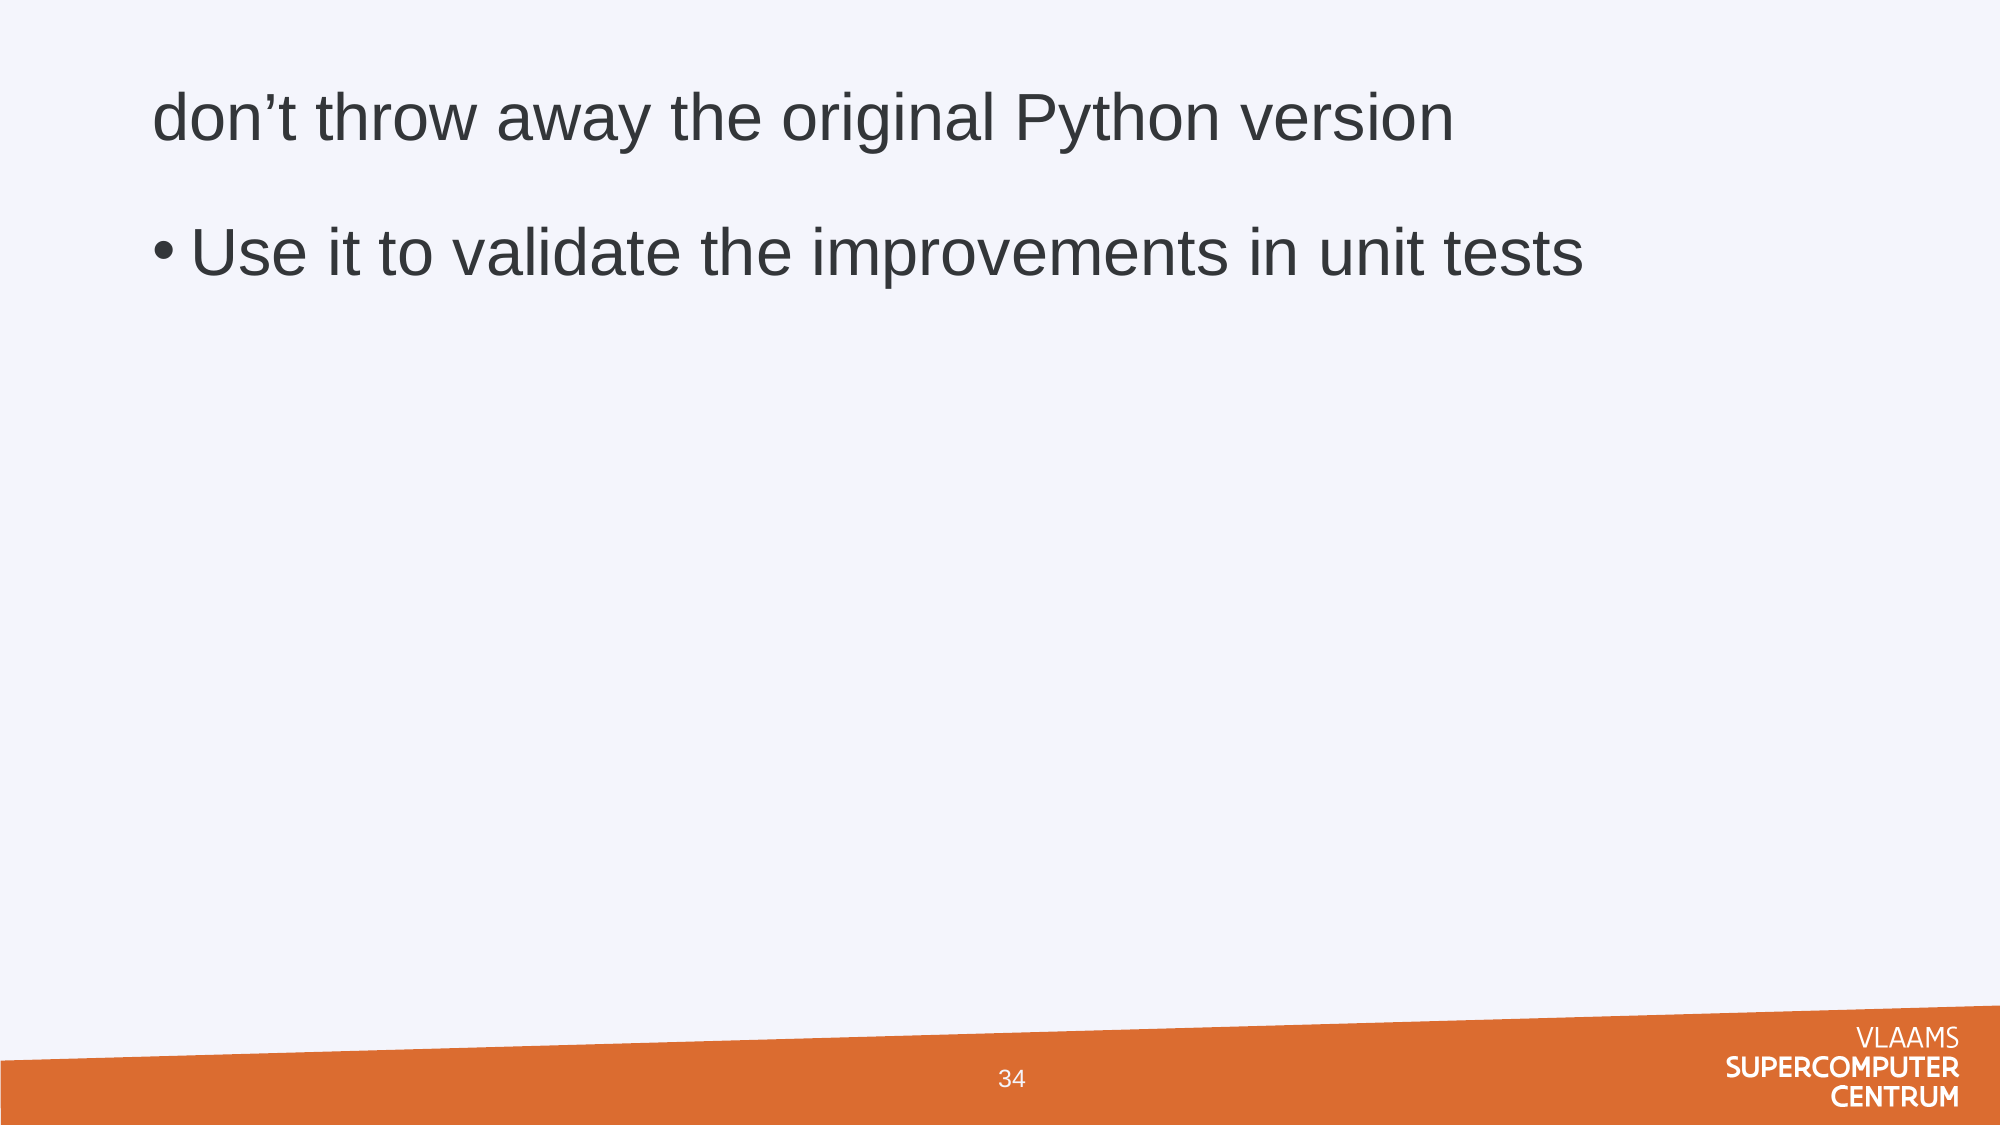

# don’t throw away the original Python version
Use it to validate the improvements in unit tests

34